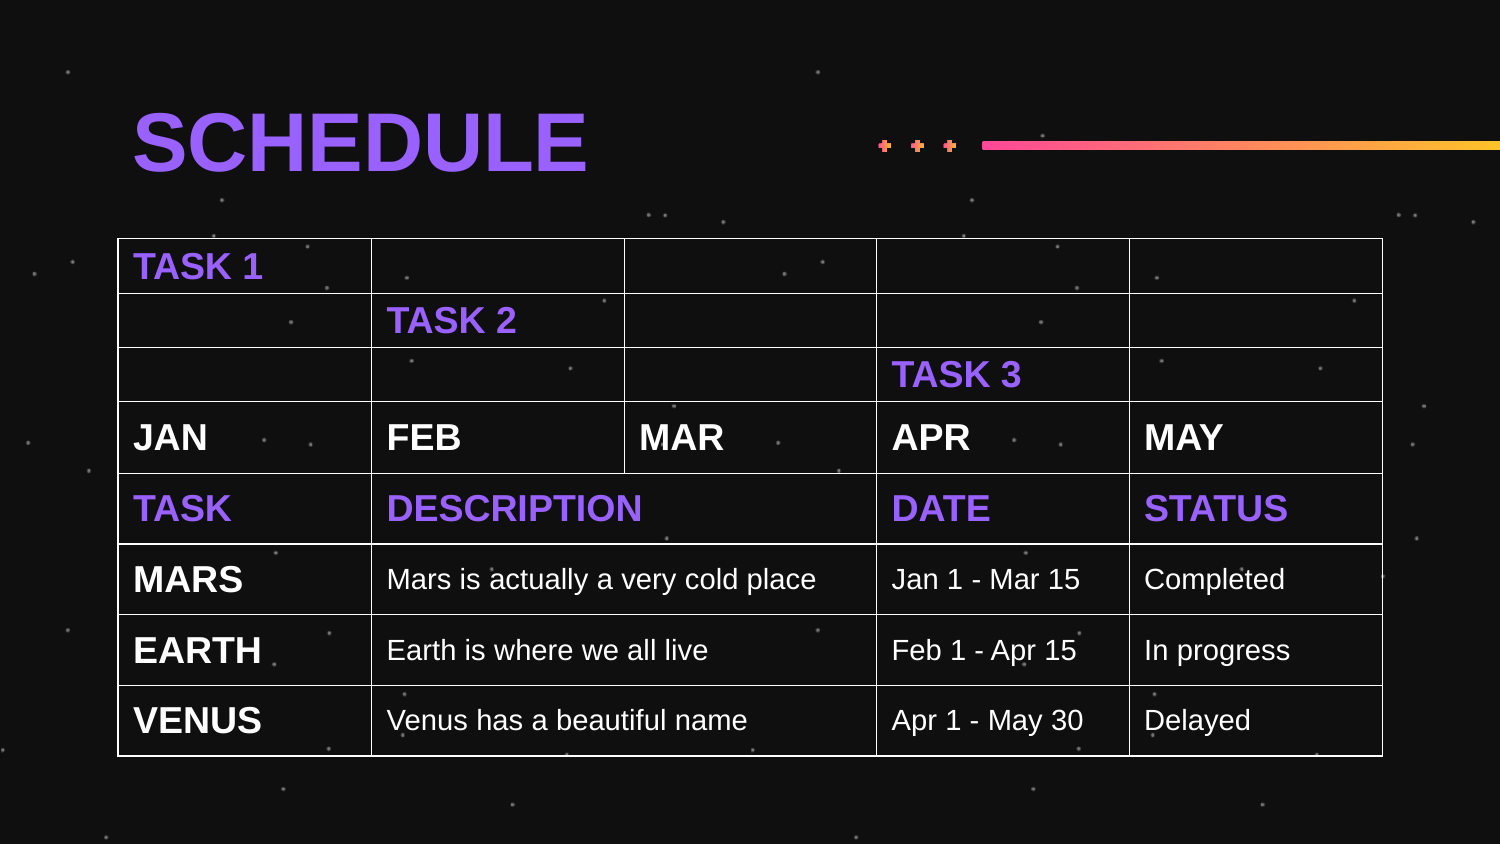

# SCHEDULE

| TASK 1 |  |  |  |  |
| --- | --- | --- | --- | --- |
|  | TASK 2 |  |  |  |
|  |  |  | TASK 3 |  |
| JAN | FEB | MAR | APR | MAY |
| --- | --- | --- | --- | --- |
| TASK | DESCRIPTION |  | DATE | STATUS |
| MARS | Mars is actually a very cold place |  | Jan 1 - Mar 15 | Completed |
| EARTH | Earth is where we all live |  | Feb 1 - Apr 15 | In progress |
| VENUS | Venus has a beautiful name |  | Apr 1 - May 30 | Delayed |